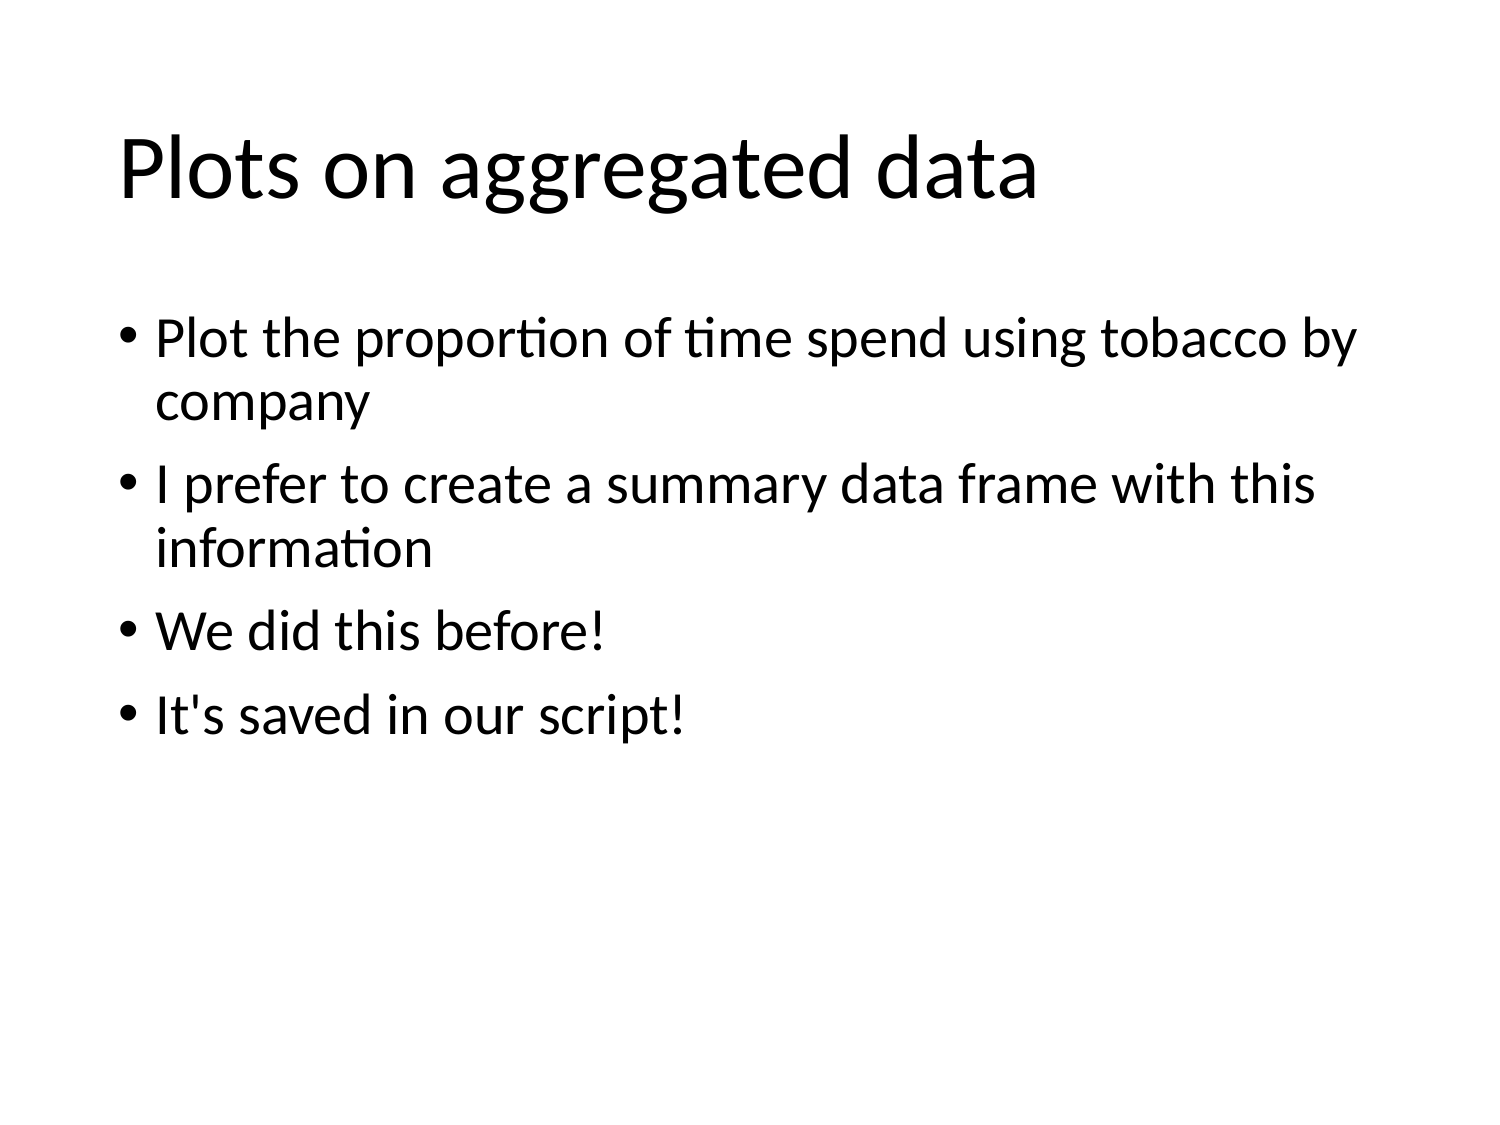

# Plots on aggregated data
Plot the proportion of time spend using tobacco by company
I prefer to create a summary data frame with this information
We did this before!
It's saved in our script!